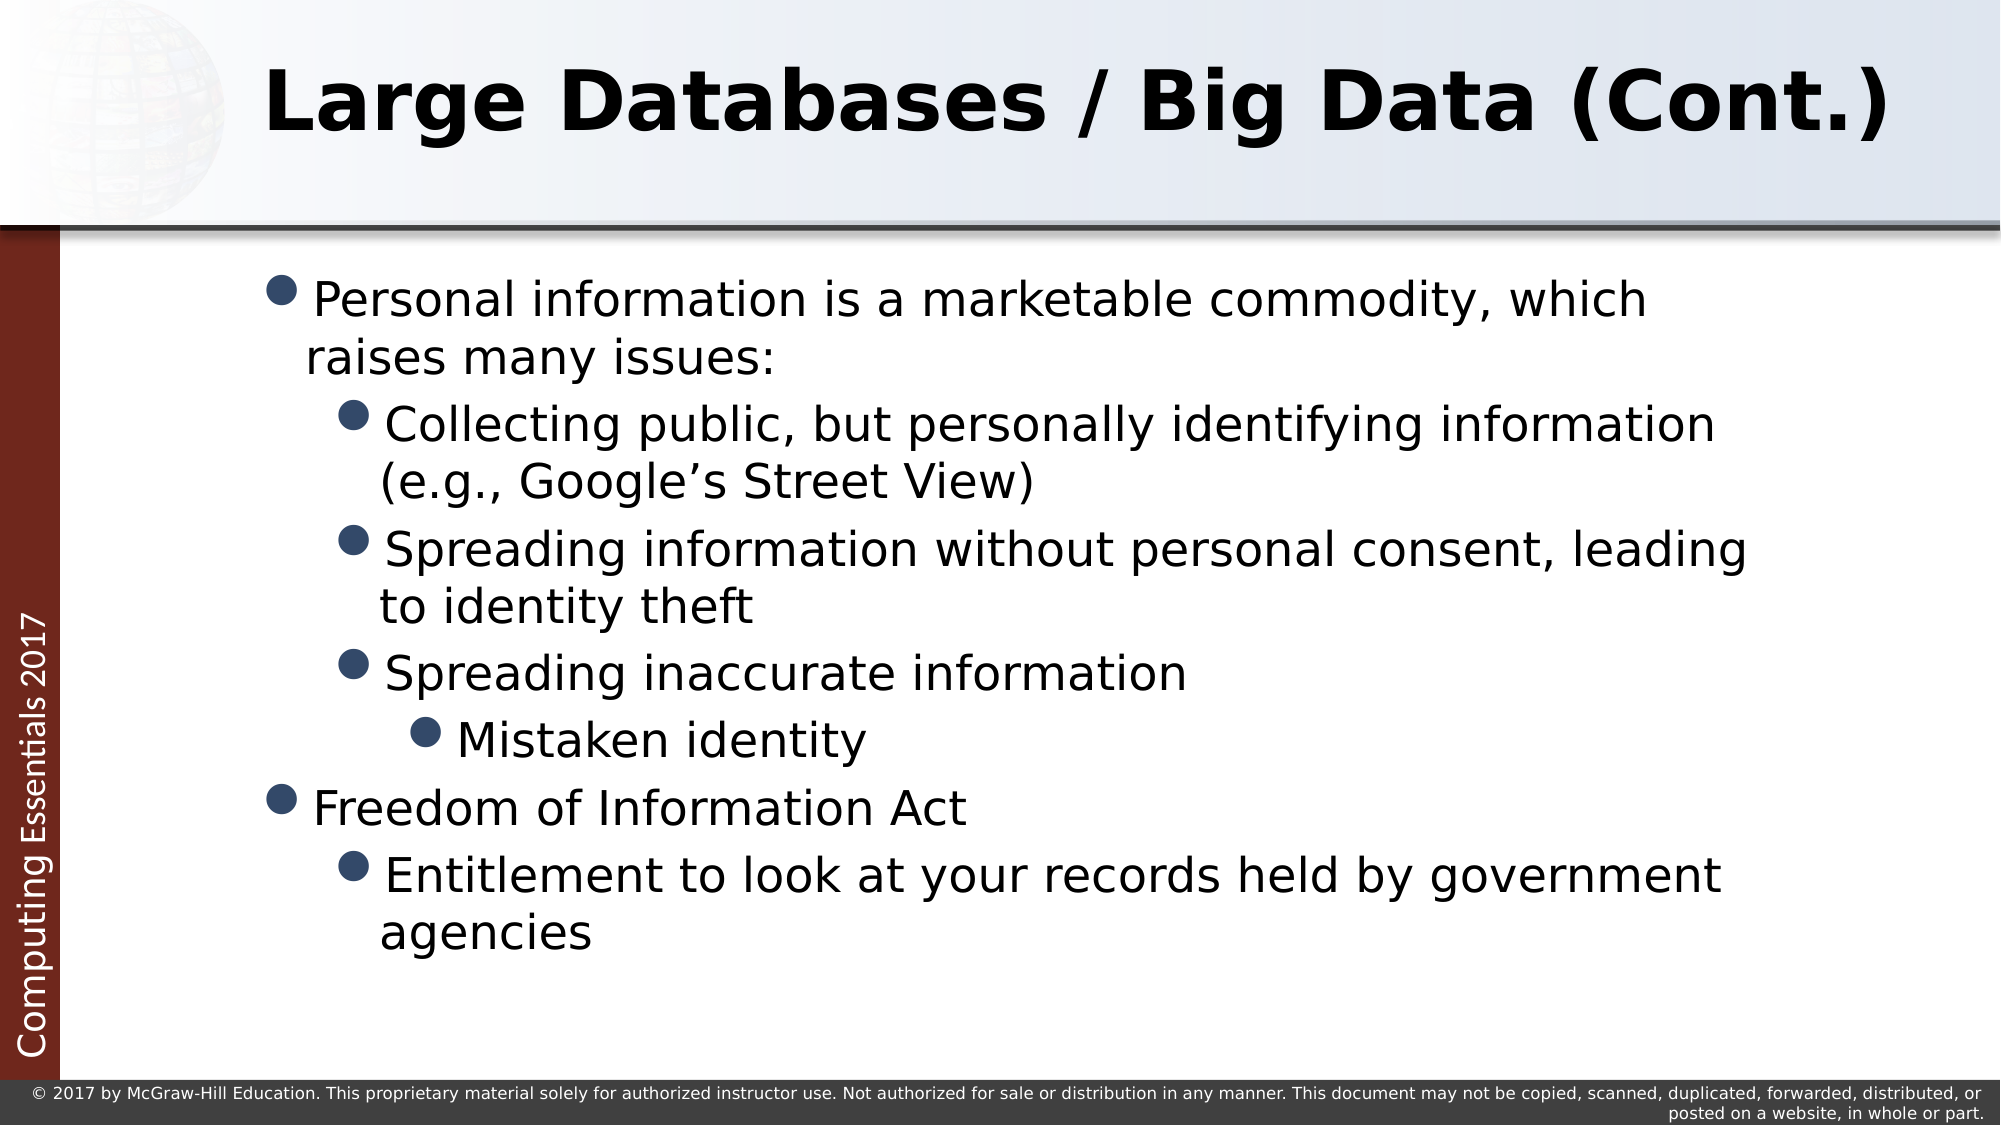

# Large Databases / Big Data (Cont.)
Personal information is a marketable commodity, which raises many issues:
Collecting public, but personally identifying information (e.g., Google’s Street View)
Spreading information without personal consent, leading to identity theft
Spreading inaccurate information
Mistaken identity
Freedom of Information Act
Entitlement to look at your records held by government agencies